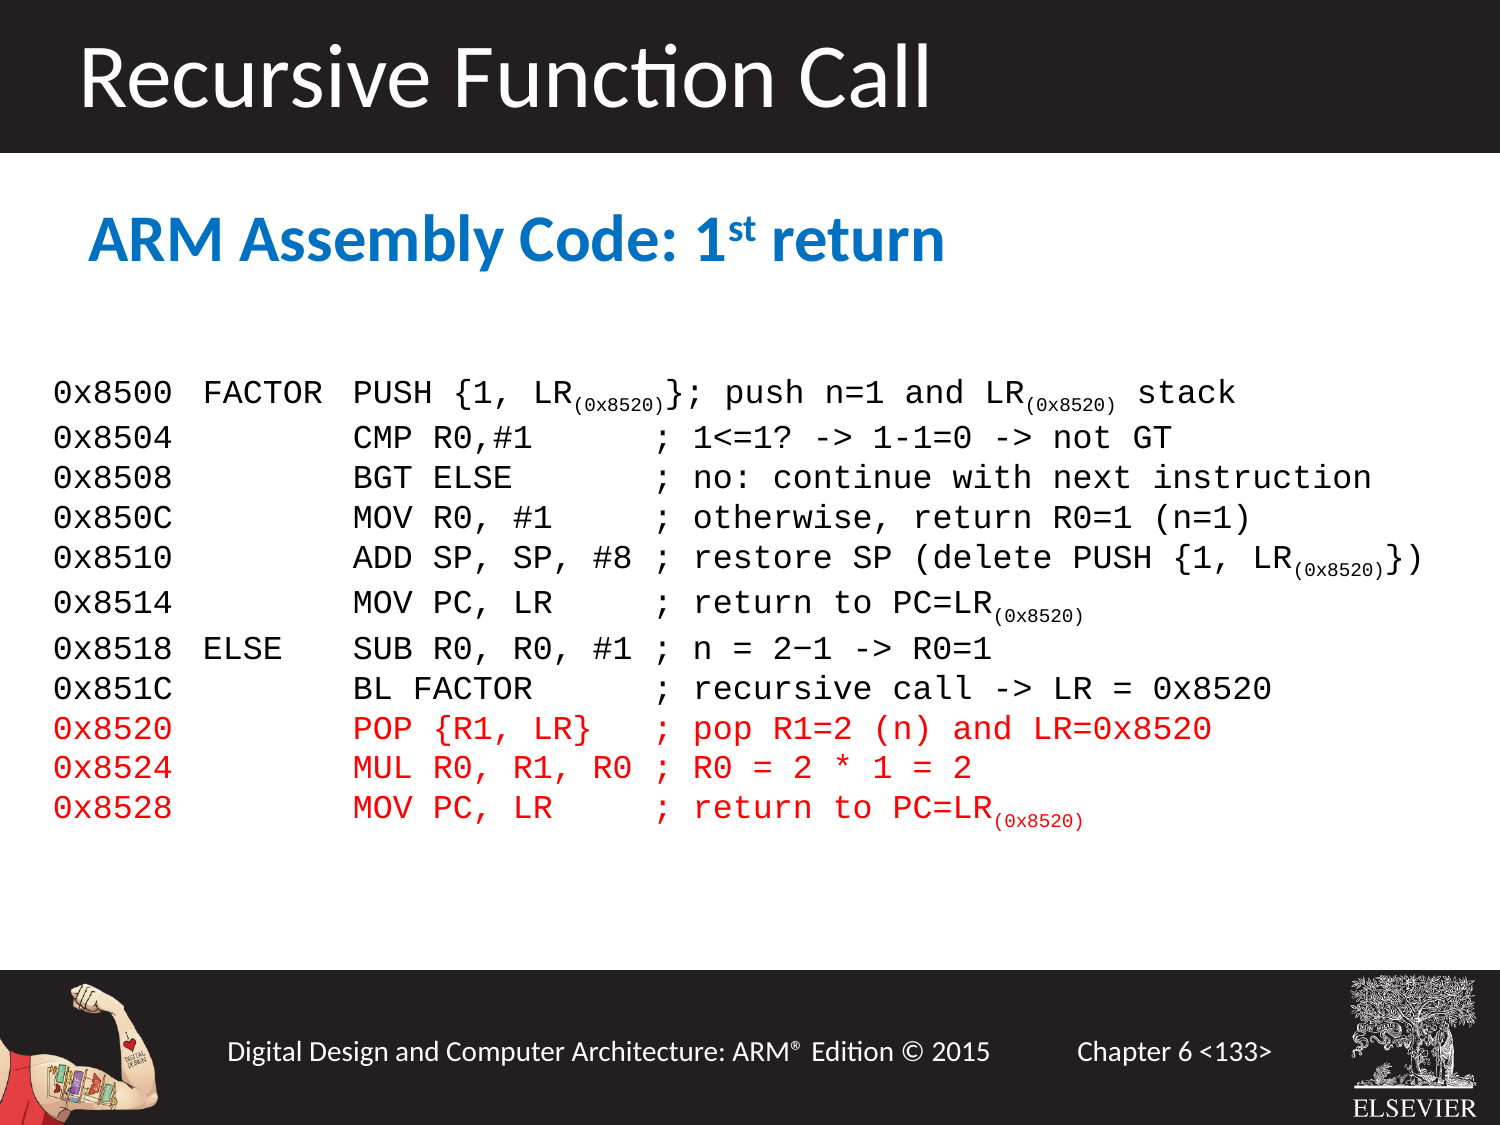

Recursive Function Call
ARM Assembly Code: 1st return

0x8500	FACTOR 	PUSH {1, LR(0x8520)}; push n=1 and LR(0x8520) stack
0x8504 		CMP R0,#1 	; 1<=1? -> 1-1=0 -> not GT
0x8508 		BGT ELSE	; no: continue with next instruction
0x850C 		MOV R0, #1	; otherwise, return R0=1 (n=1)
0x8510 		ADD SP, SP, #8	; restore SP (delete PUSH {1, LR(0x8520)})
0x8514 		MOV PC, LR	; return to PC=LR(0x8520)
0x8518	ELSE 	SUB R0, R0, #1 ; n = 2−1 -> R0=1
0x851C 		BL FACTOR 	; recursive call -> LR = 0x8520
0x8520 		POP {R1, LR} 	; pop R1=2 (n) and LR=0x8520
0x8524 		MUL R0, R1, R0	; R0 = 2 * 1 = 2
0x8528 		MOV PC, LR 	; return to PC=LR(0x8520)